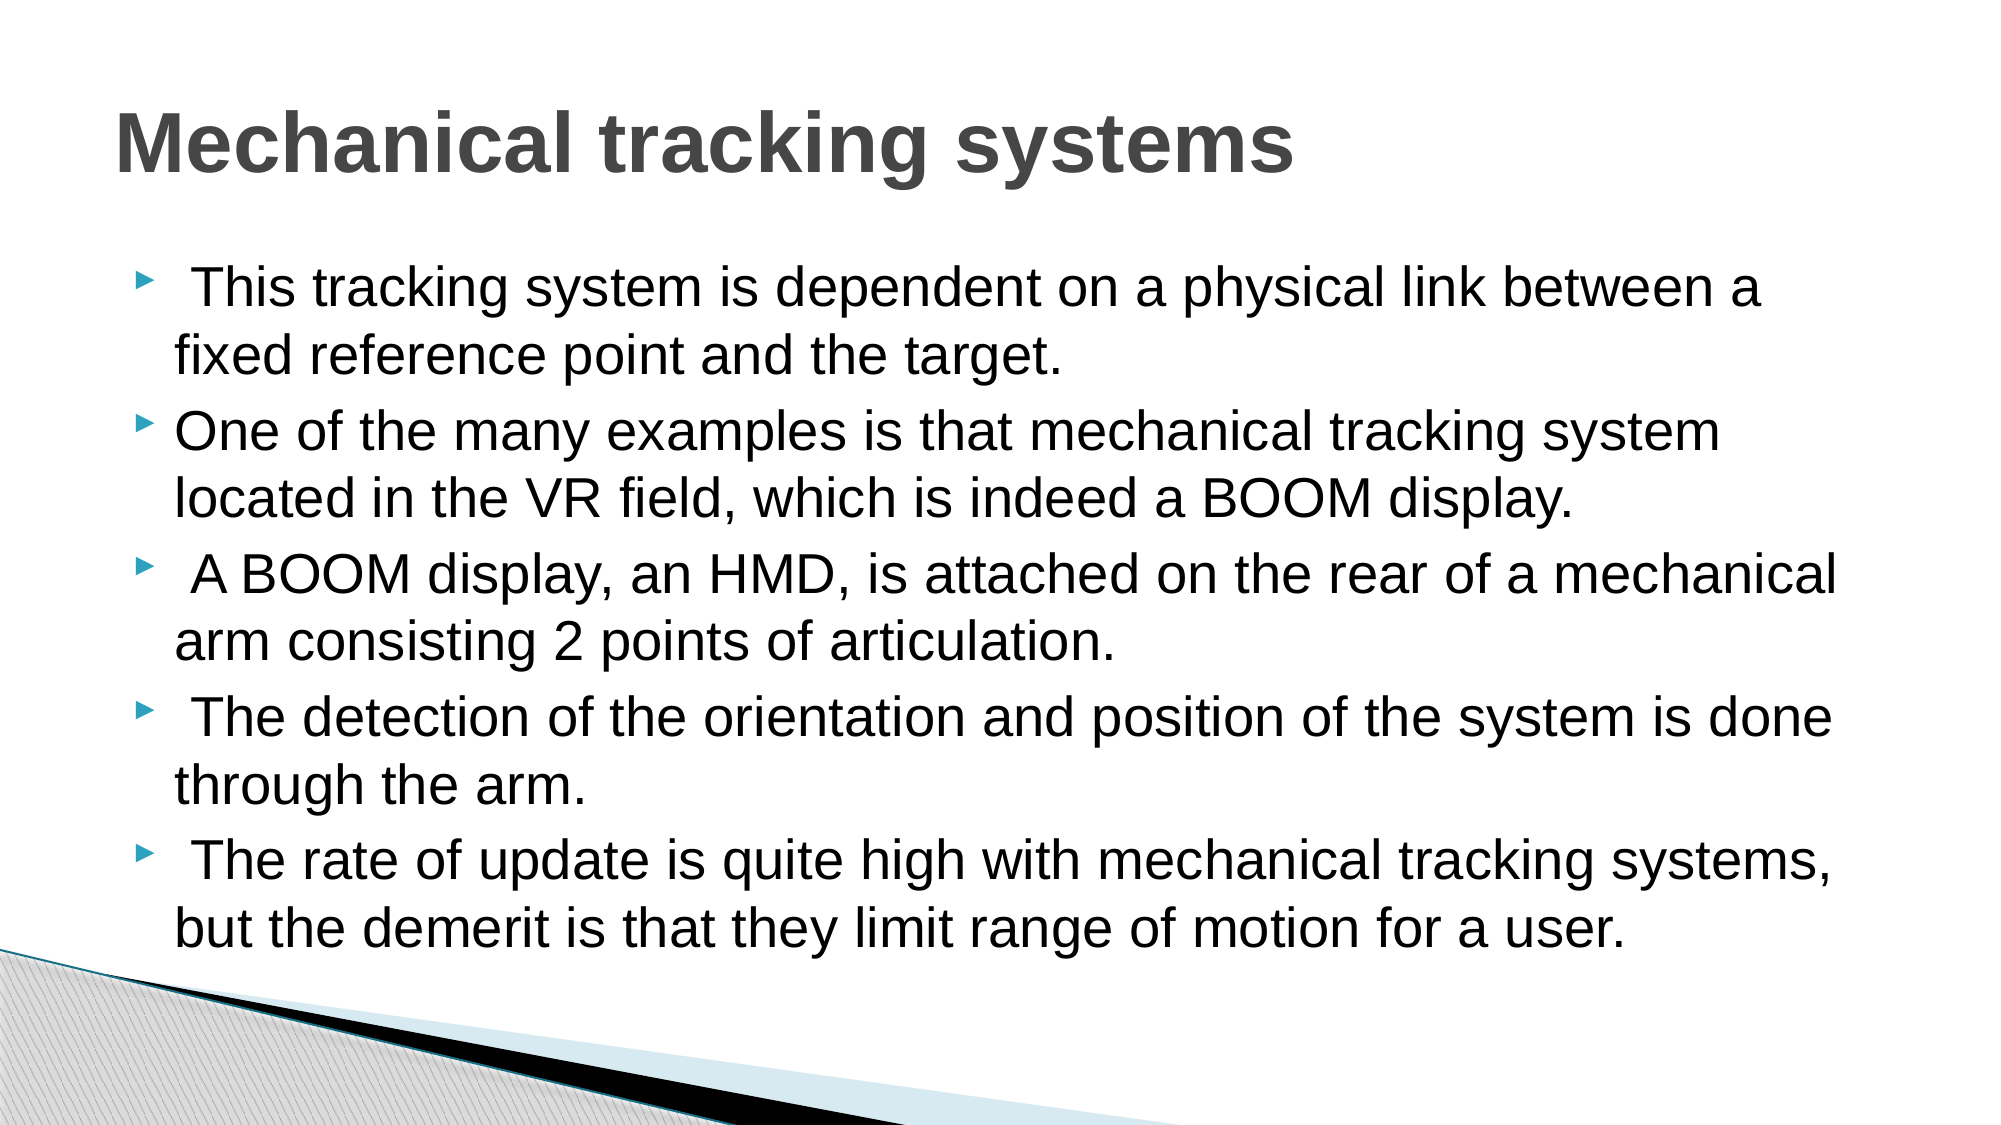

# Mechanical tracking systems
 This tracking system is dependent on a physical link between a fixed reference point and the target.
One of the many examples is that mechanical tracking system located in the VR field, which is indeed a BOOM display.
 A BOOM display, an HMD, is attached on the rear of a mechanical arm consisting 2 points of articulation.
 The detection of the orientation and position of the system is done through the arm.
 The rate of update is quite high with mechanical tracking systems, but the demerit is that they limit range of motion for a user.